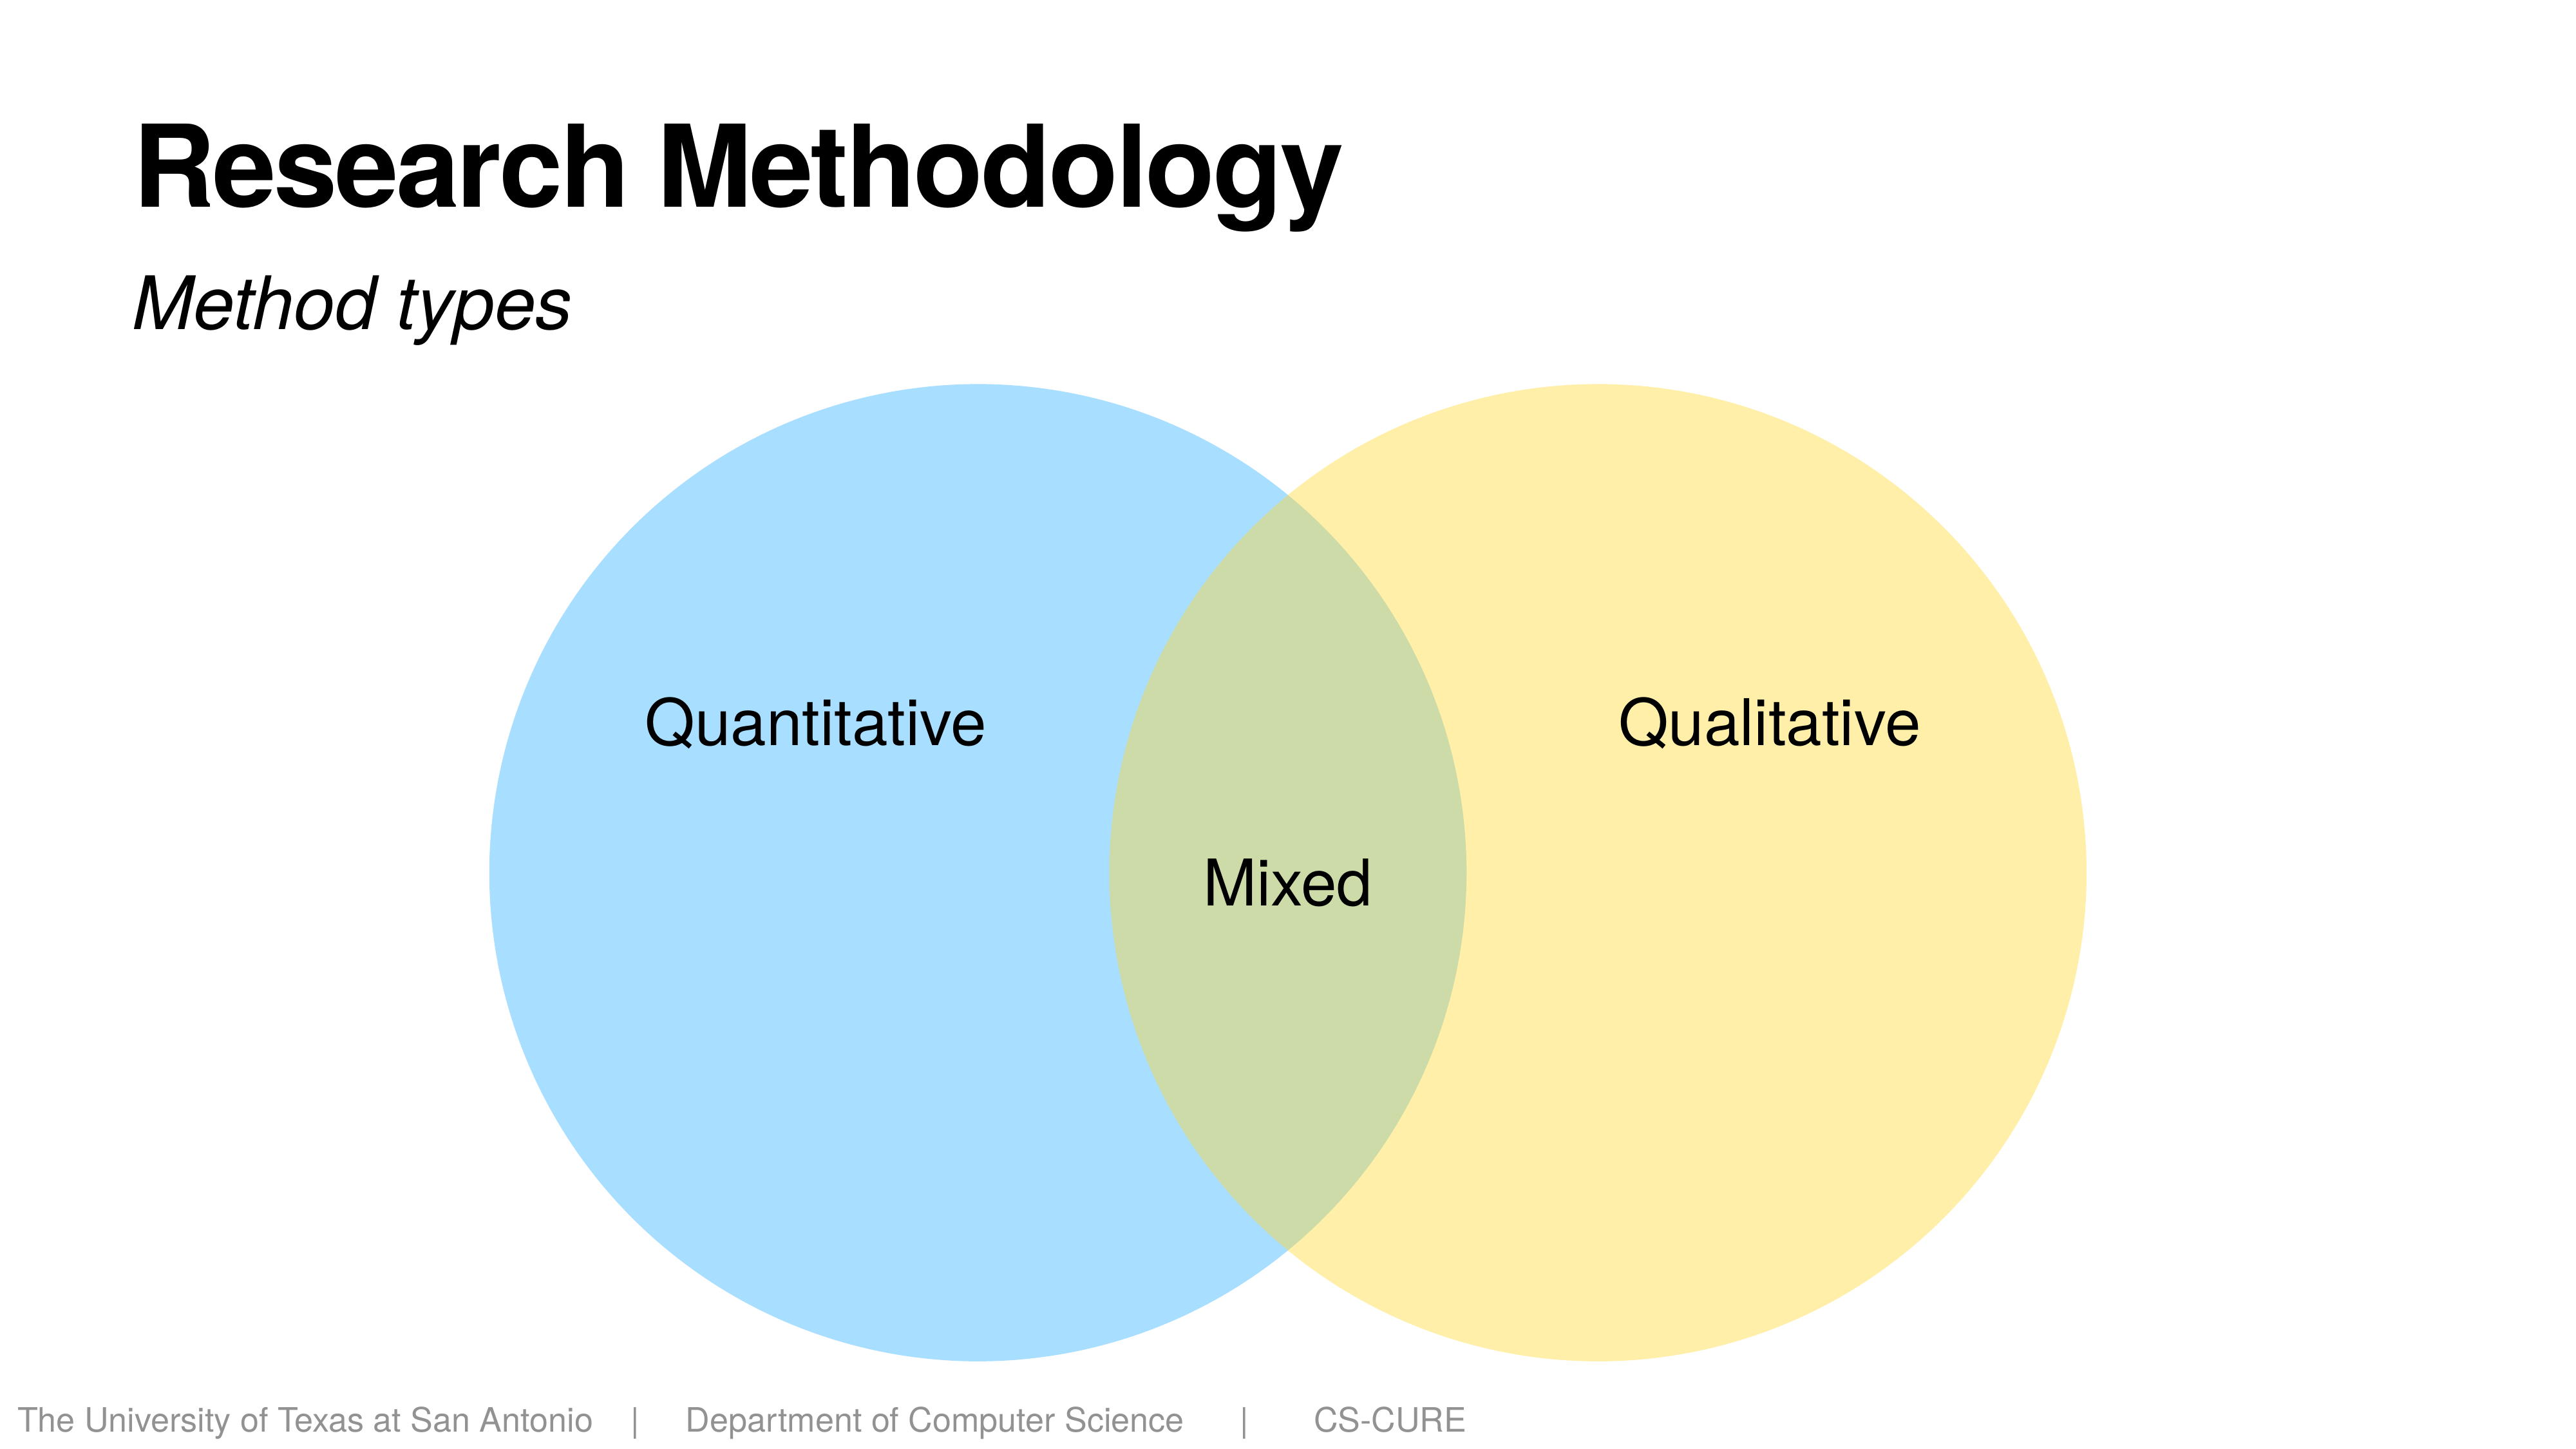

# Research Methodology
Method types

Quantitative
Qualitative
Mixed
9